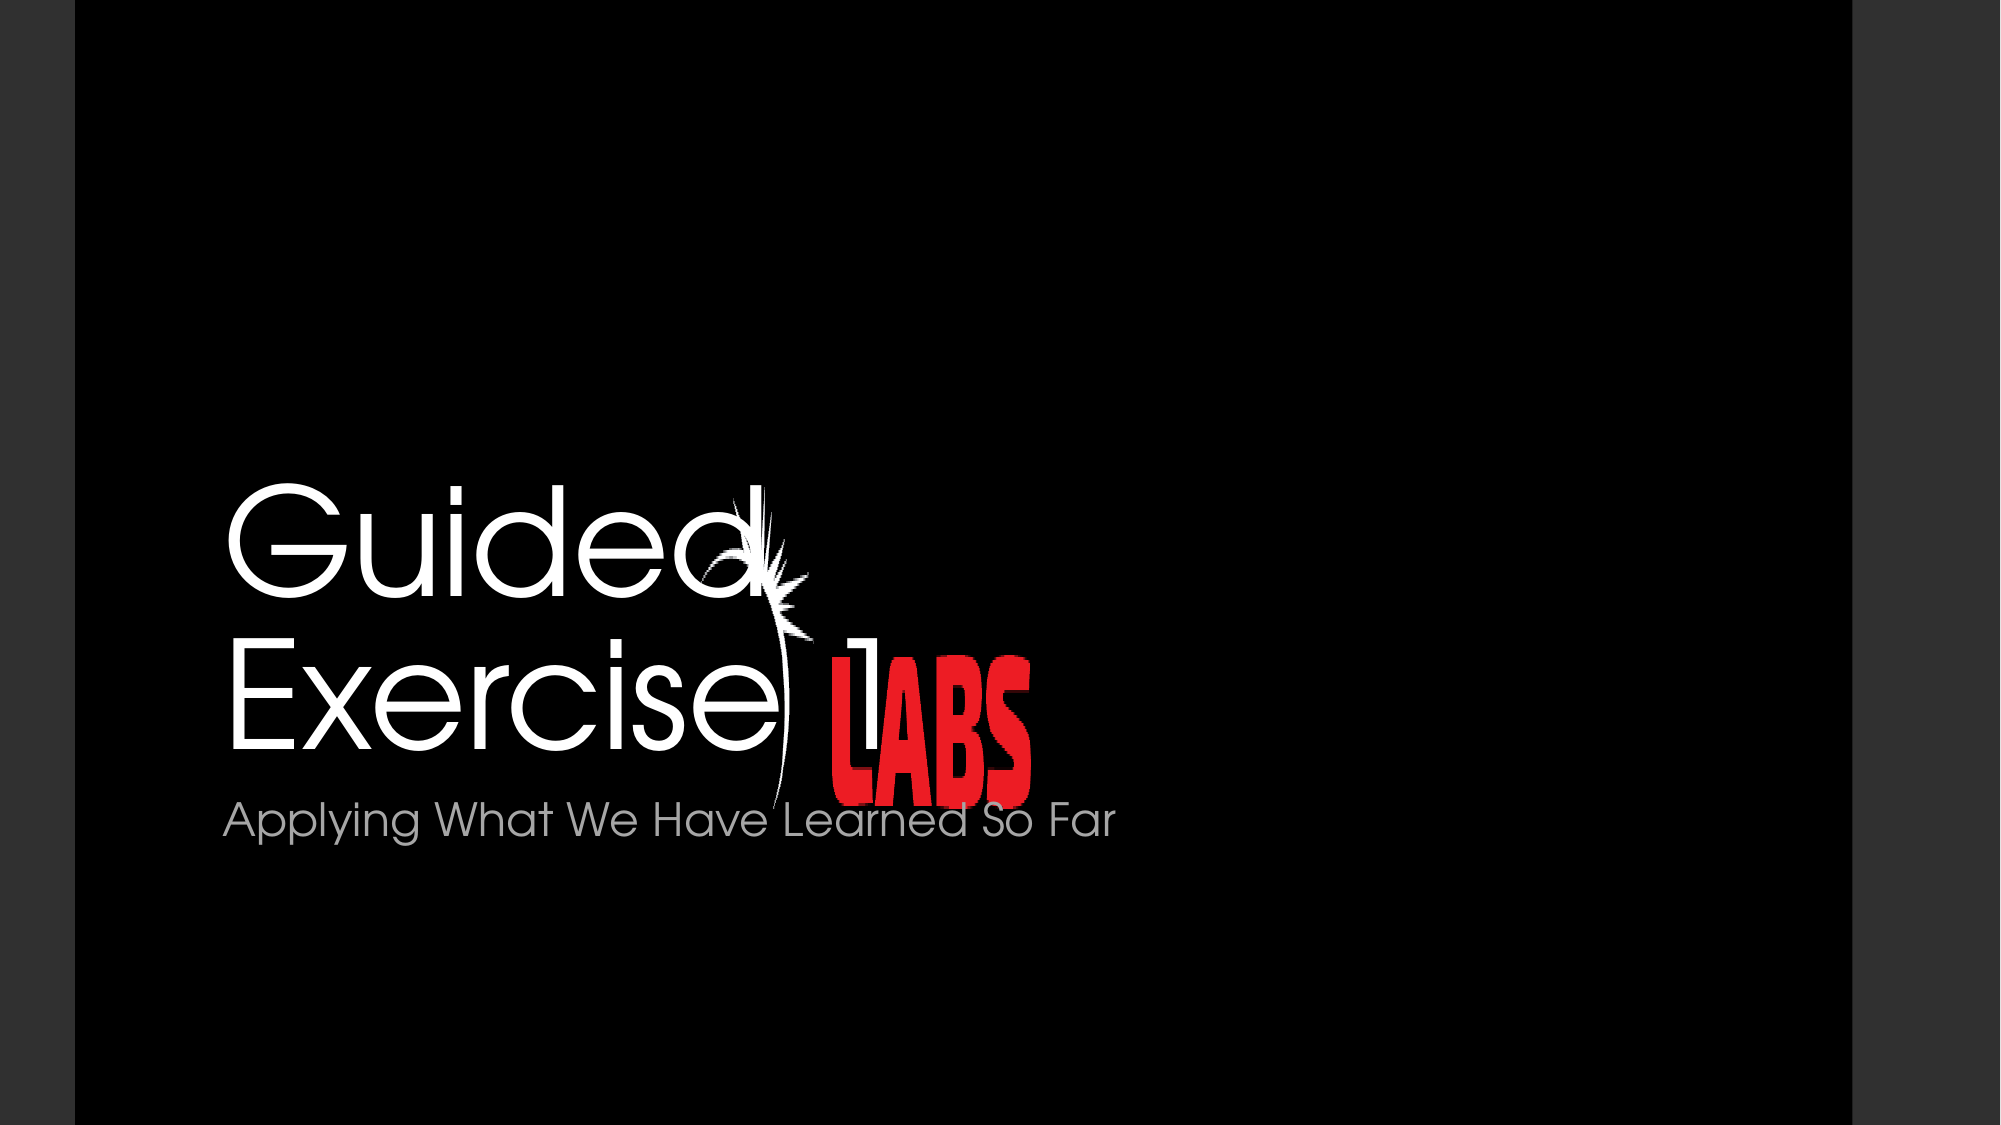

# Guided Exercise 1
Applying What We Have Learned So Far